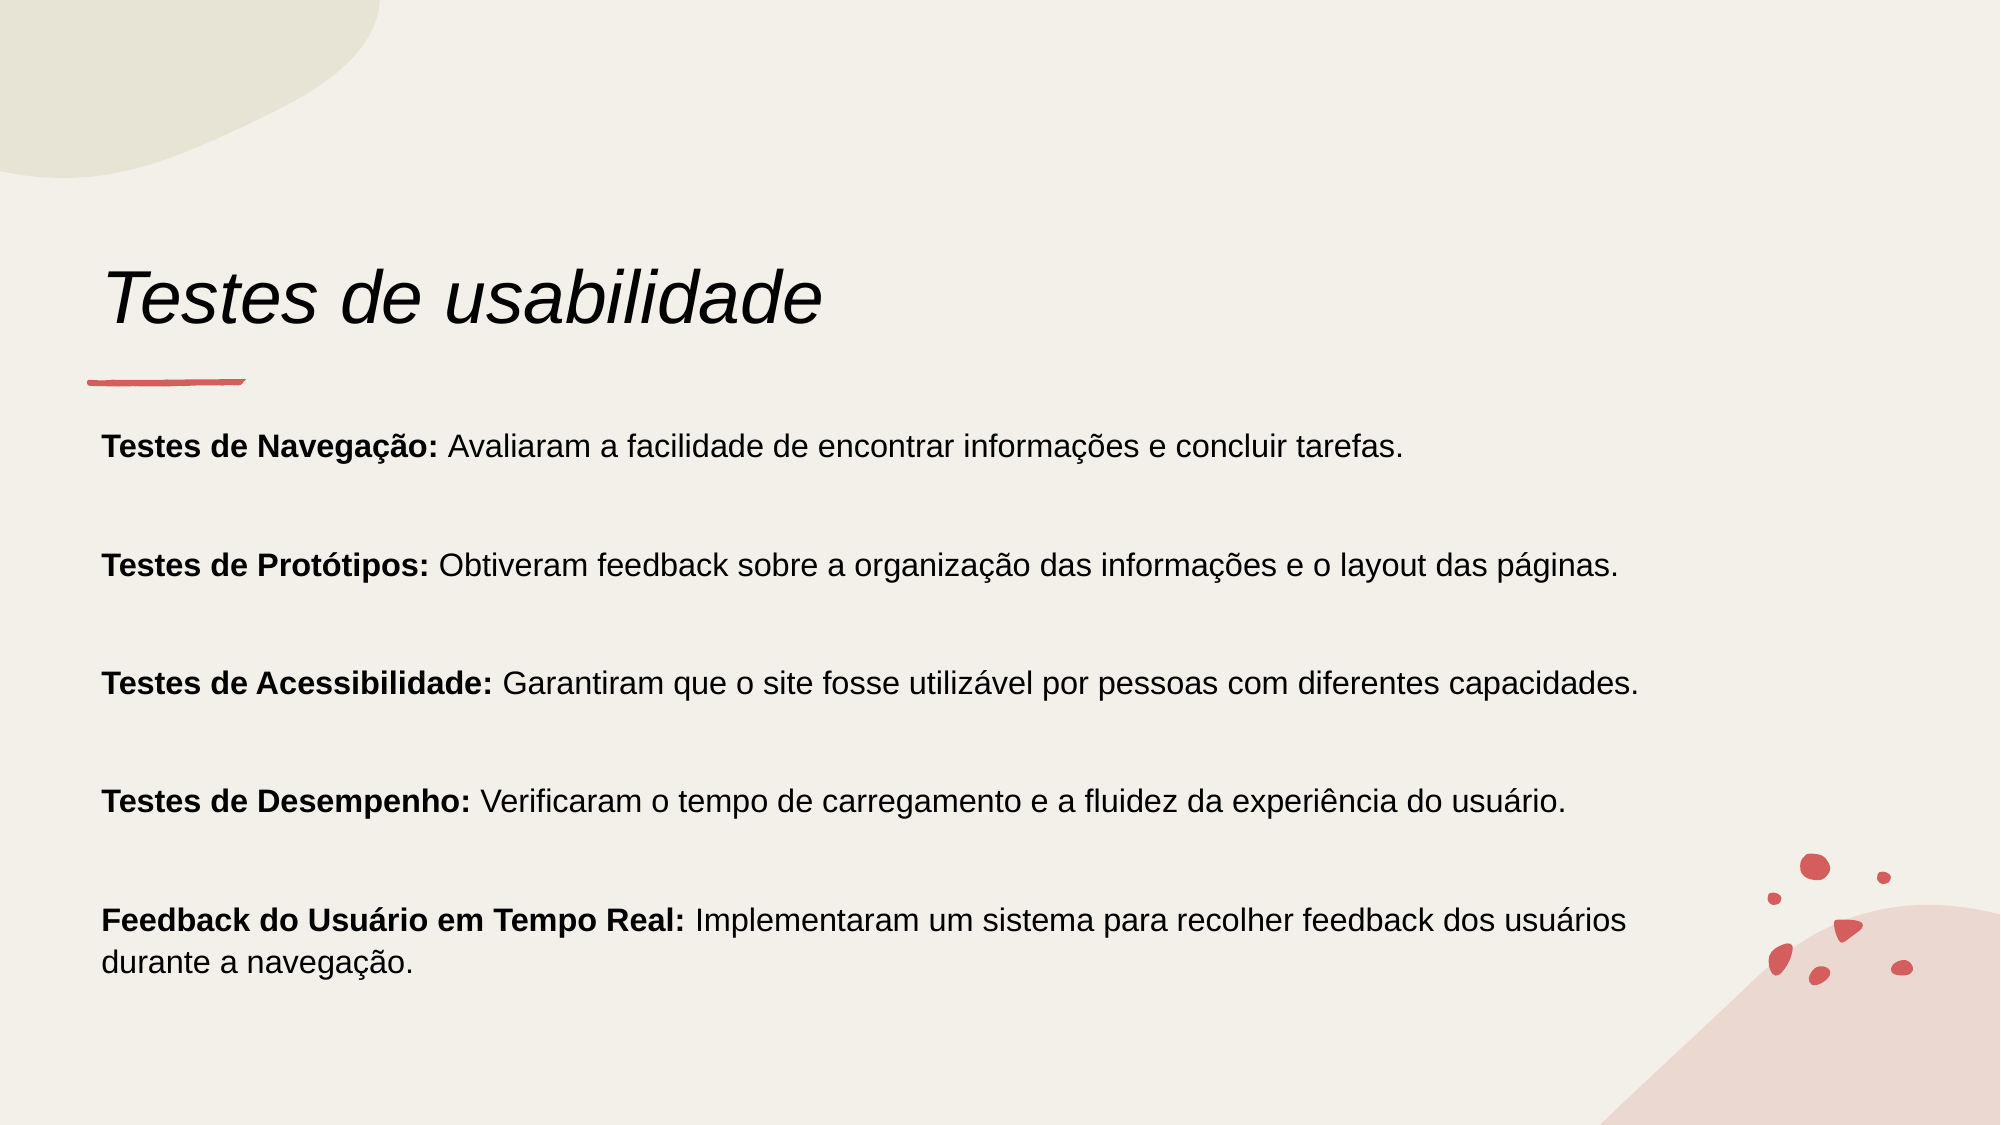

# Testes de usabilidade
Testes de Navegação: Avaliaram a facilidade de encontrar informações e concluir tarefas.

Testes de Protótipos: Obtiveram feedback sobre a organização das informações e o layout das páginas.

Testes de Acessibilidade: Garantiram que o site fosse utilizável por pessoas com diferentes capacidades.

Testes de Desempenho: Verificaram o tempo de carregamento e a fluidez da experiência do usuário.

Feedback do Usuário em Tempo Real: Implementaram um sistema para recolher feedback dos usuários durante a navegação.